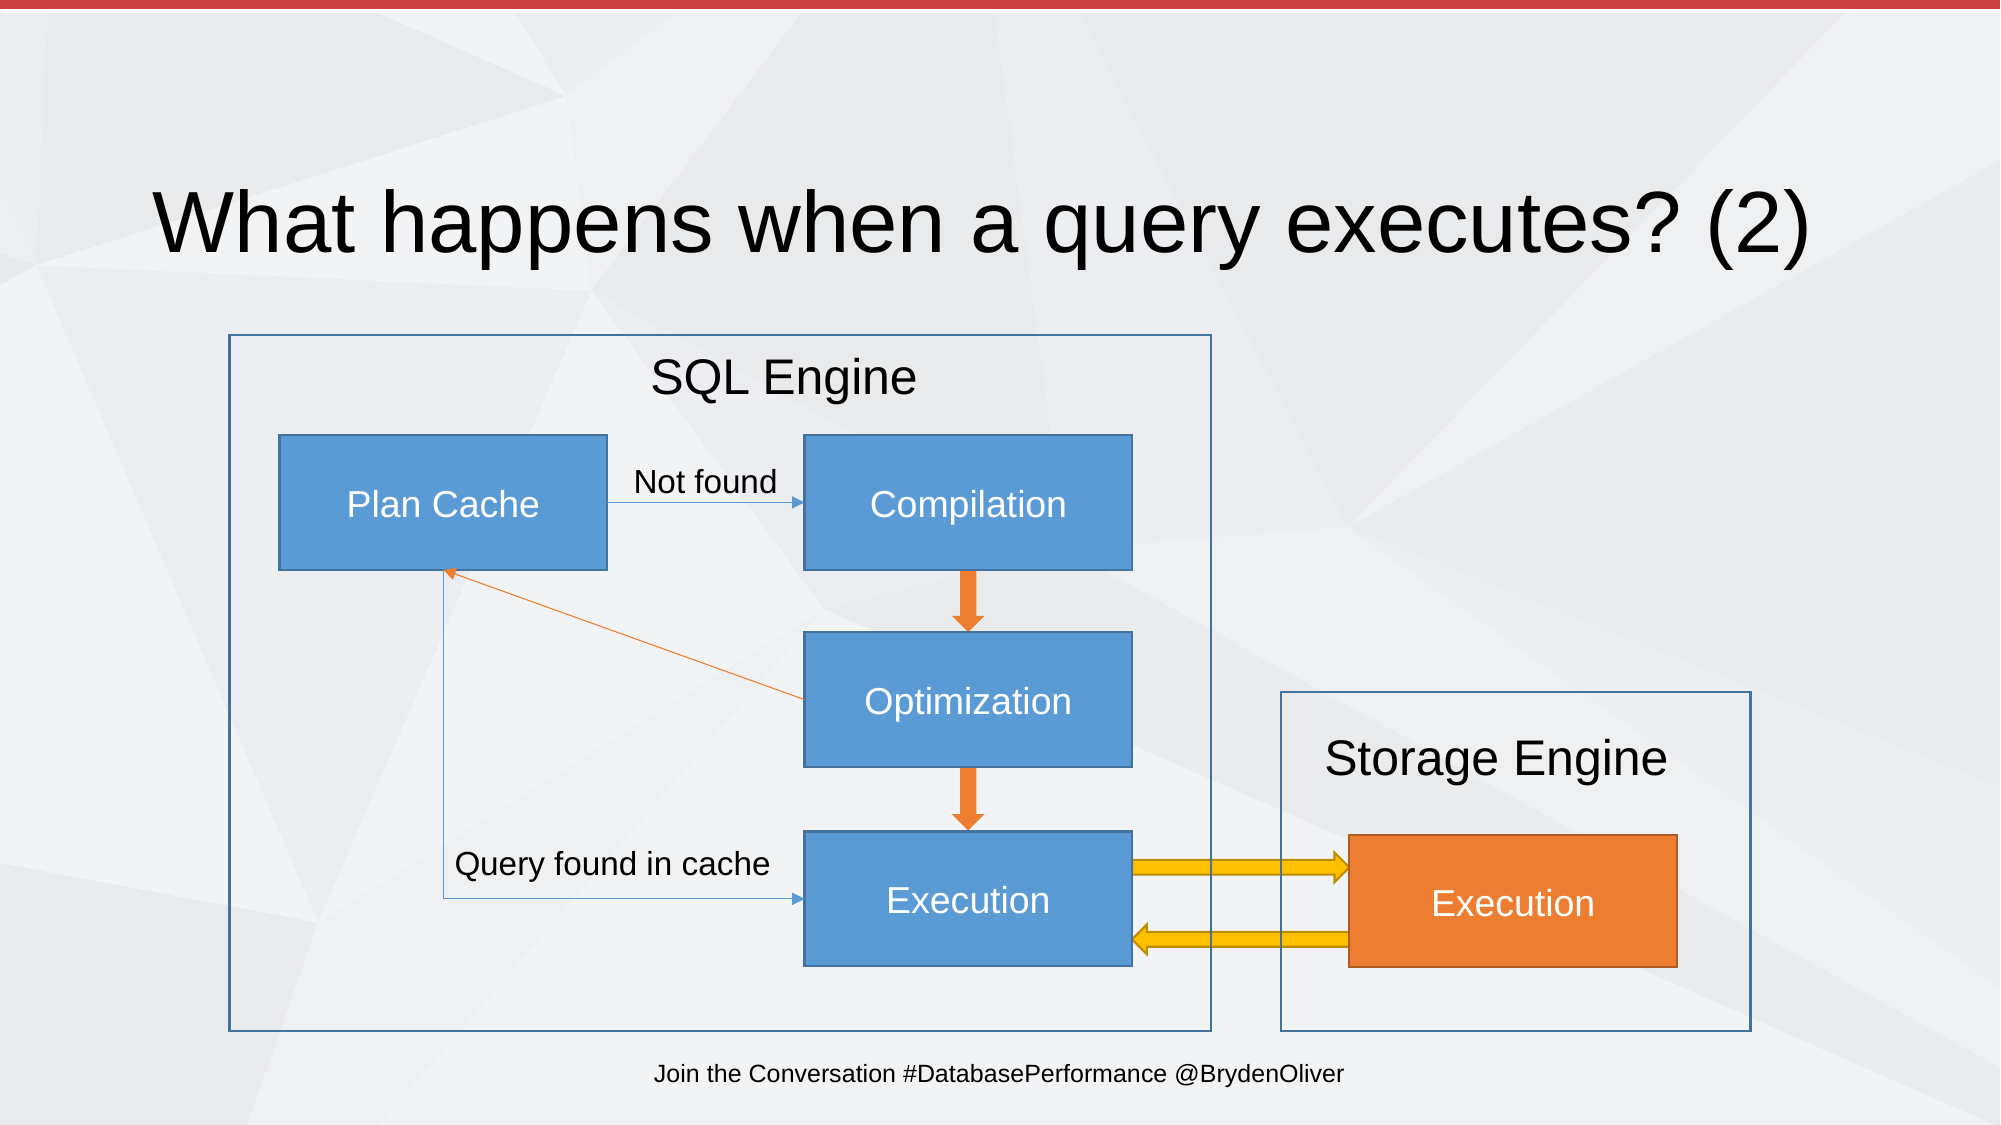

# What happens when a query executes? (2)

SQL Engine
Compilation
Plan Cache
Not found

Optimization

Storage Engine
Execution

Execution
Query found in cache

Join the Conversation #DatabasePerformance @BrydenOliver